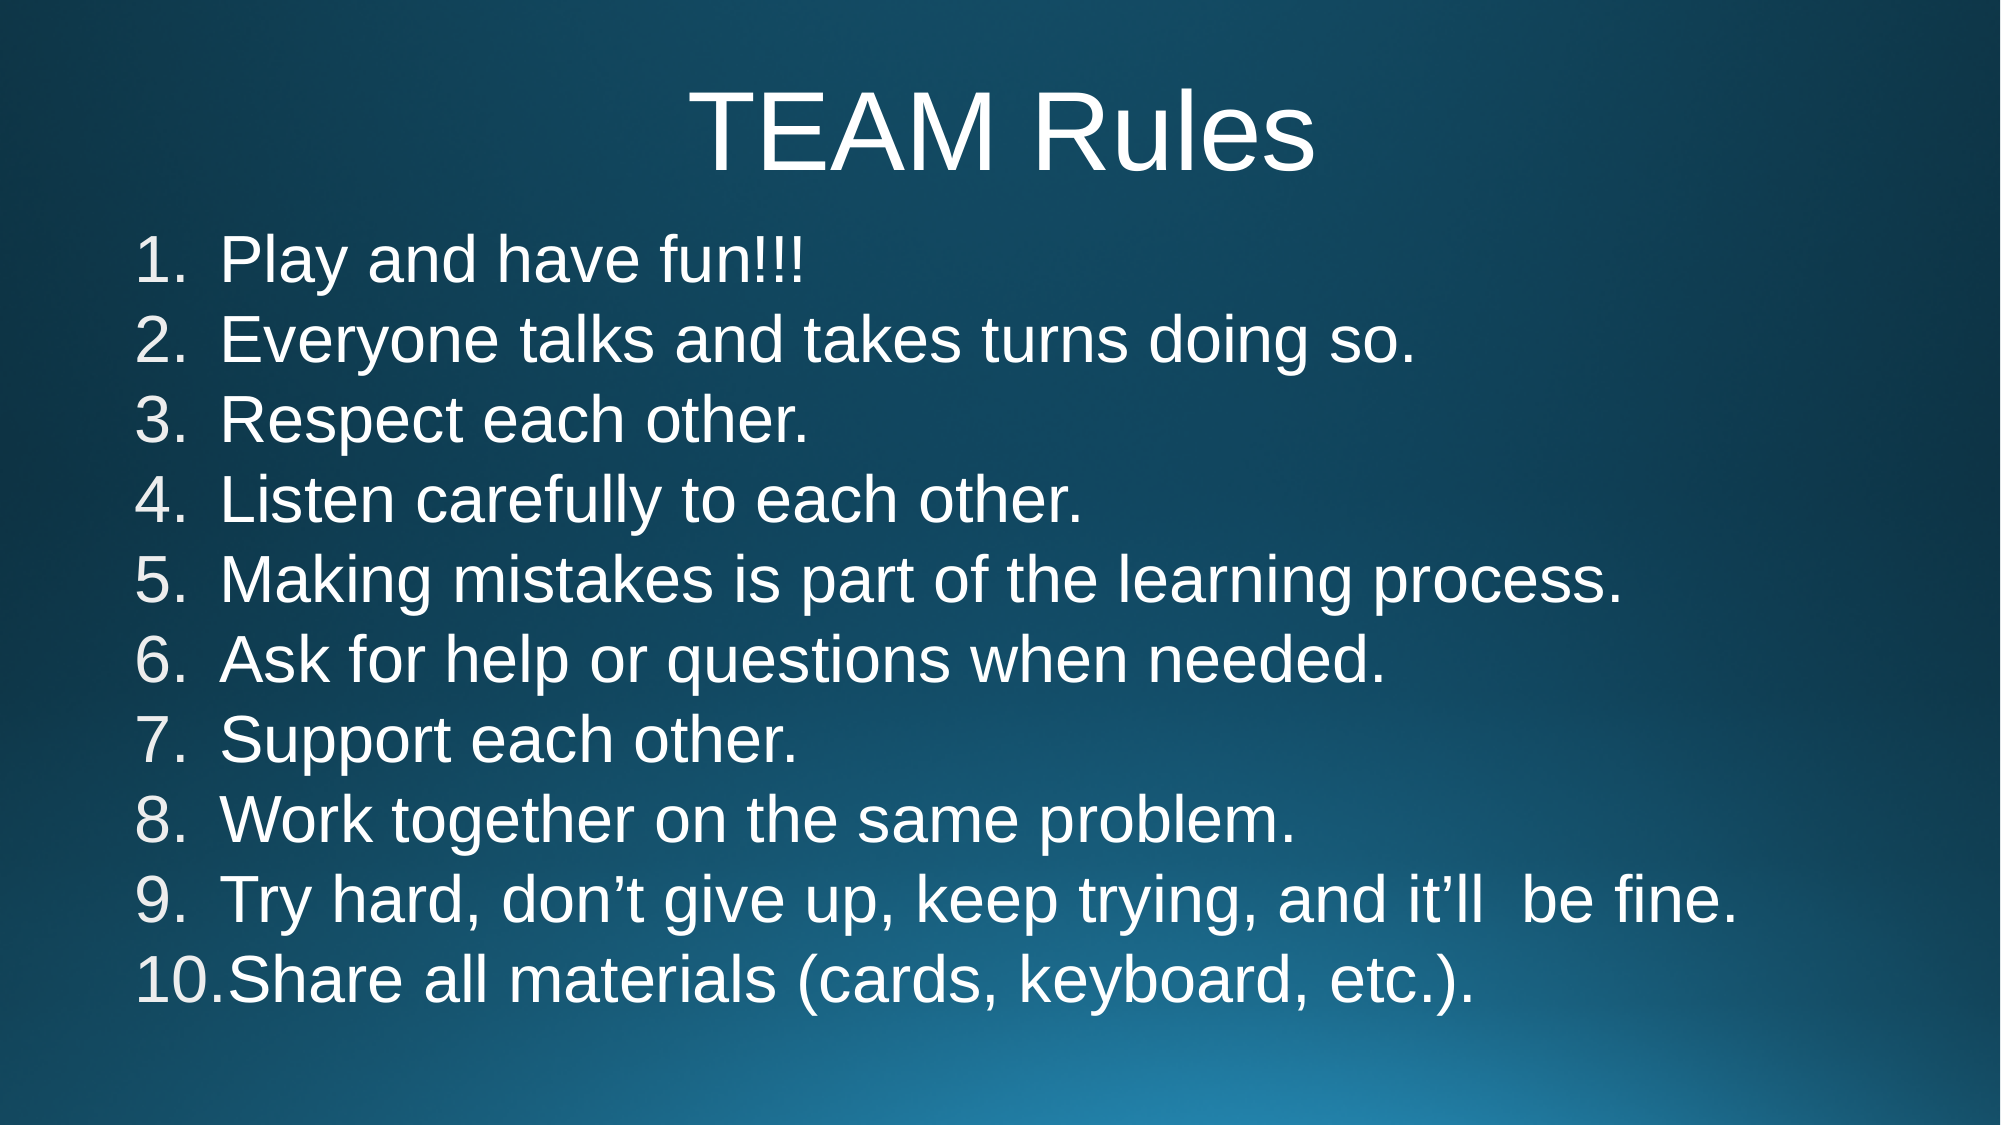

# TEAM Rules
Play and have fun!!!
Everyone talks and takes turns doing so.
Respect each other.
Listen carefully to each other.
Making mistakes is part of the learning process.
Ask for help or questions when needed.
Support each other.
Work together on the same problem.
Try hard, don’t give up, keep trying, and it’ll  be fine.
Share all materials (cards, keyboard, etc.).